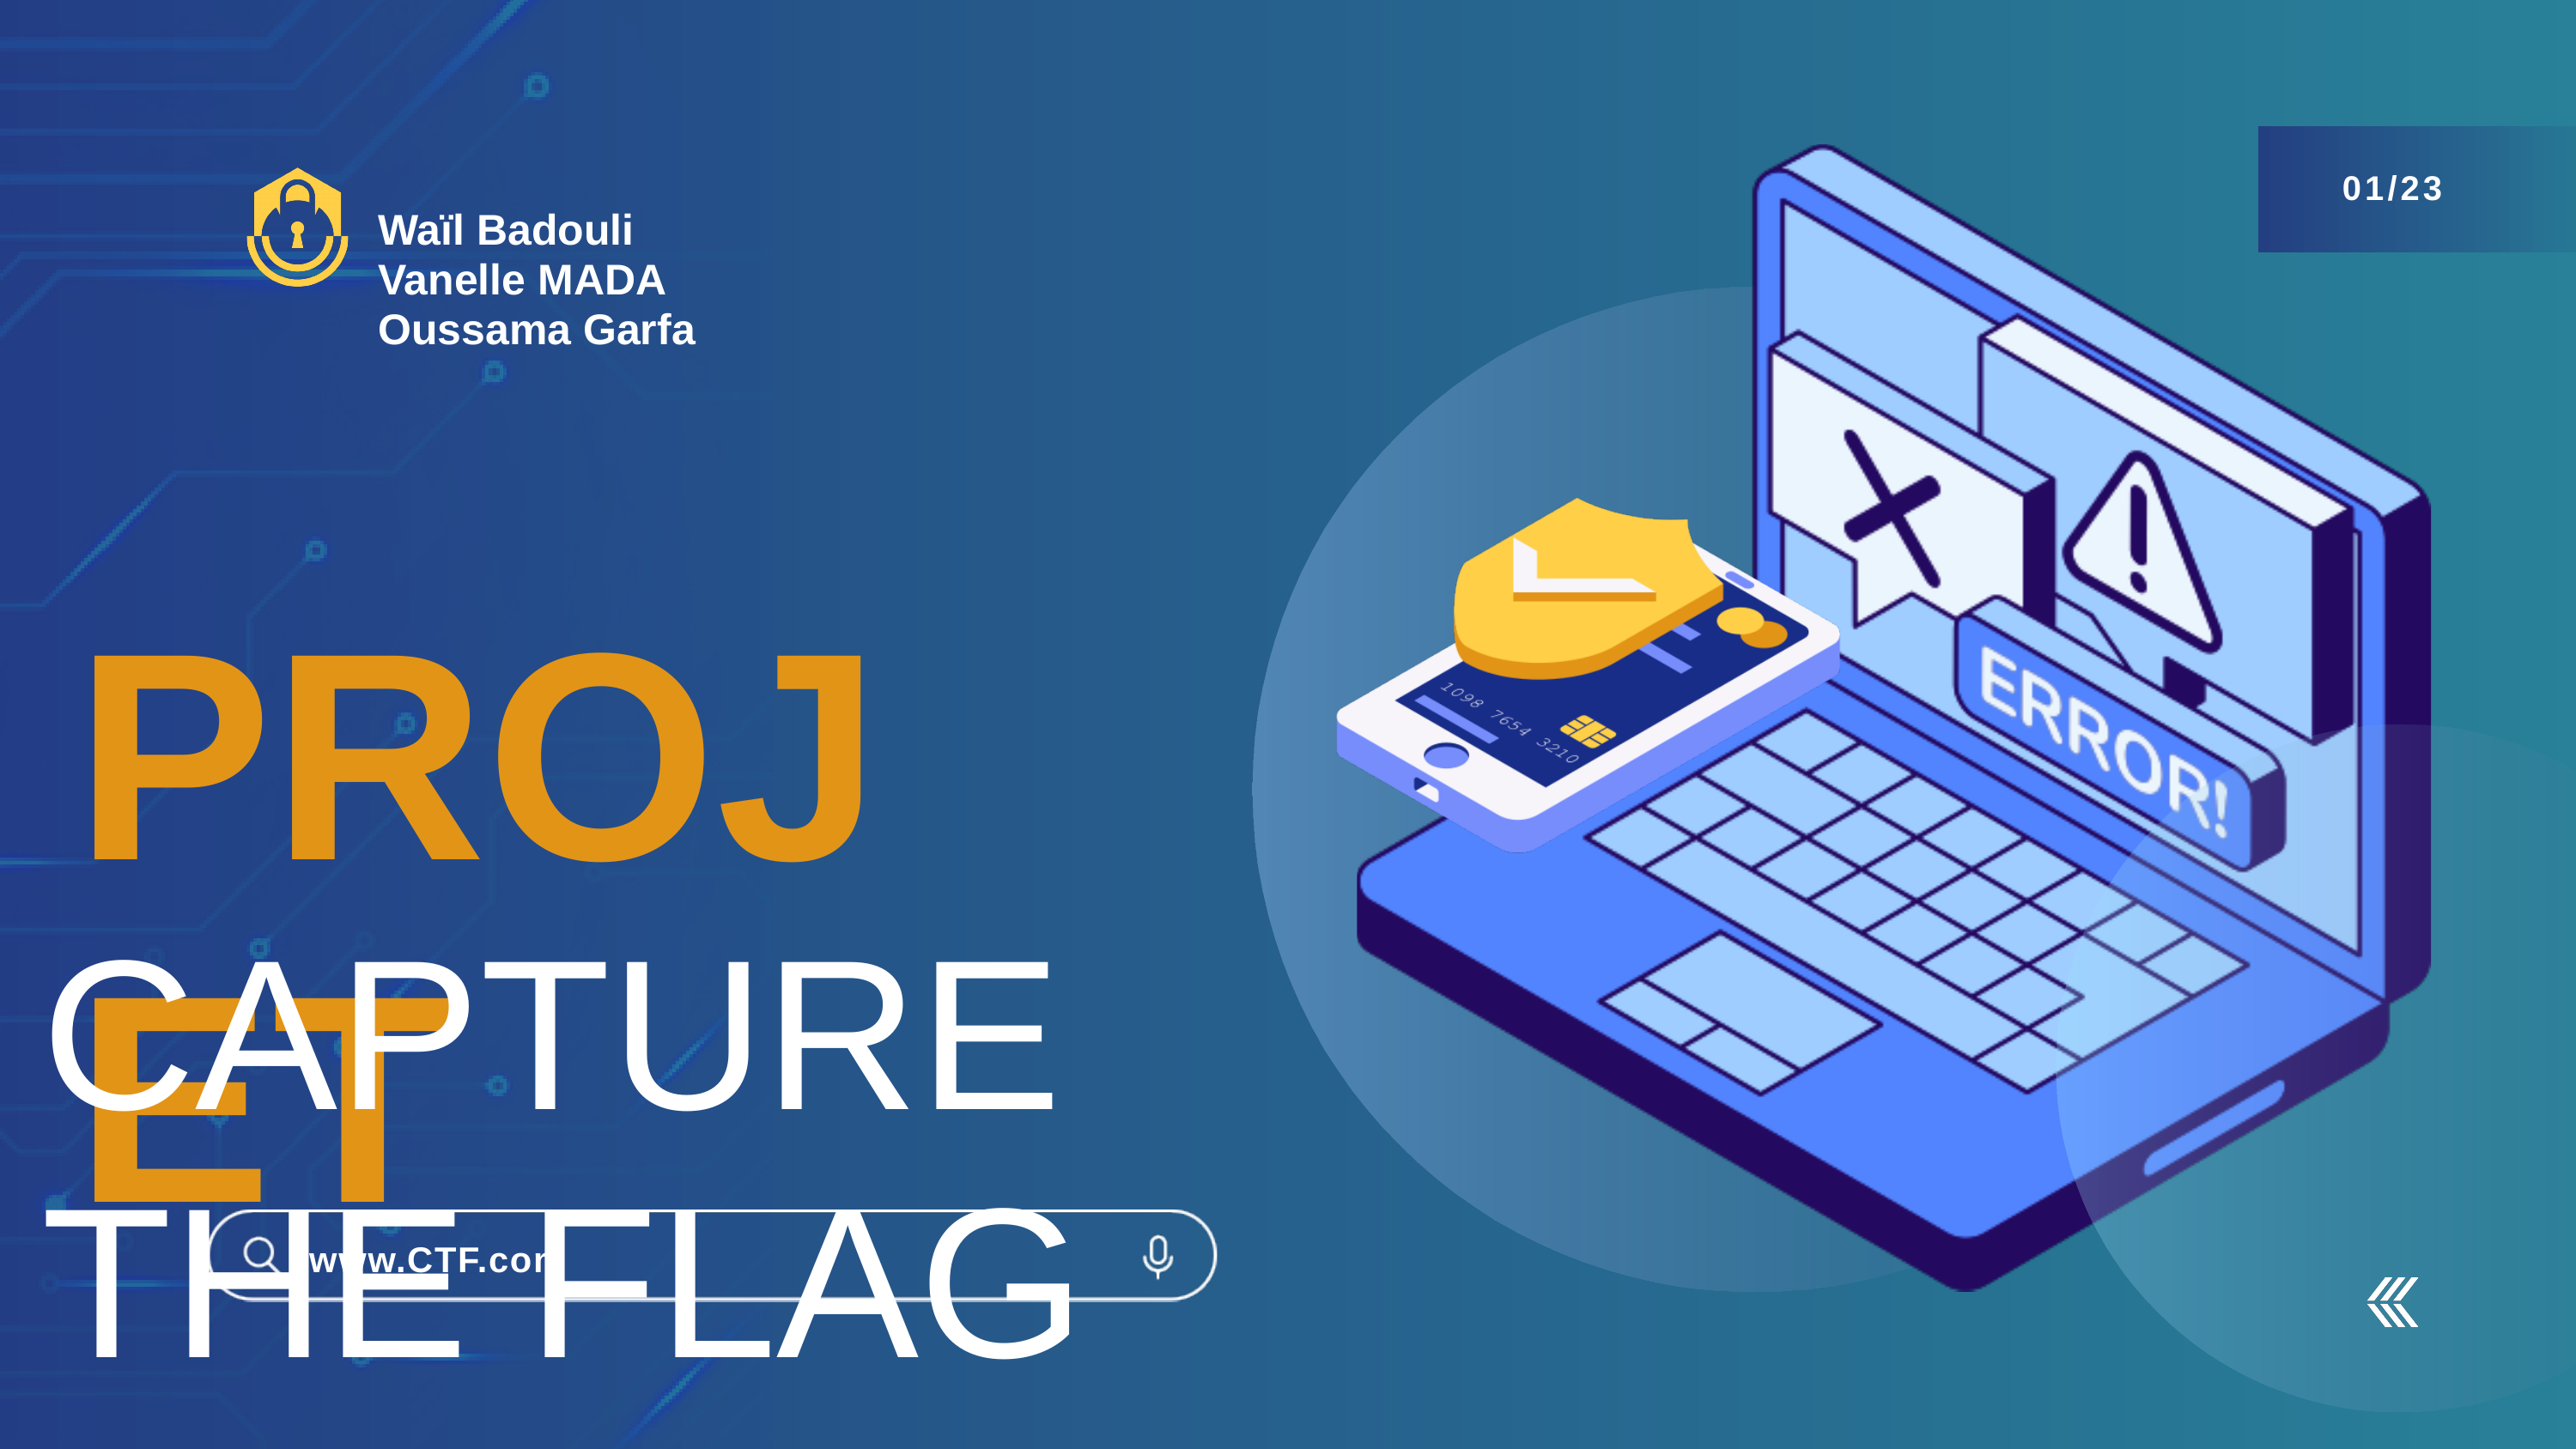

01/23
Waïl Badouli
Vanelle MADA
Oussama Garfa

PROJET

CAPTURE THE FLAG

www.CTF.com